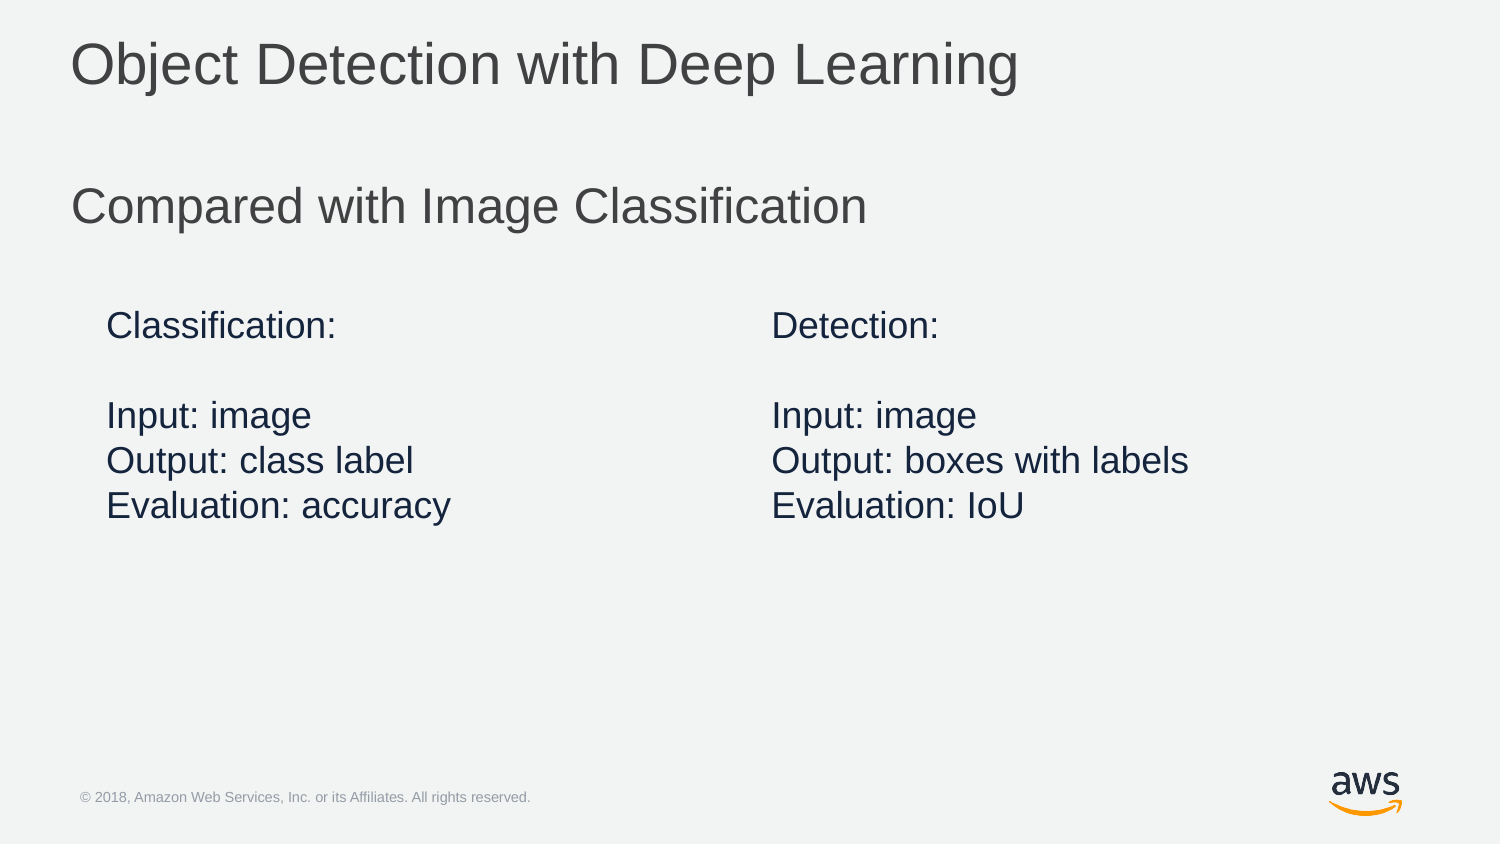

# Object Detection with Deep Learning
Compared with Image Classification

Classification:

Input: image
Output: class label
Evaluation: accuracy
Detection:

Input: image
Output: boxes with labels
Evaluation: IoU